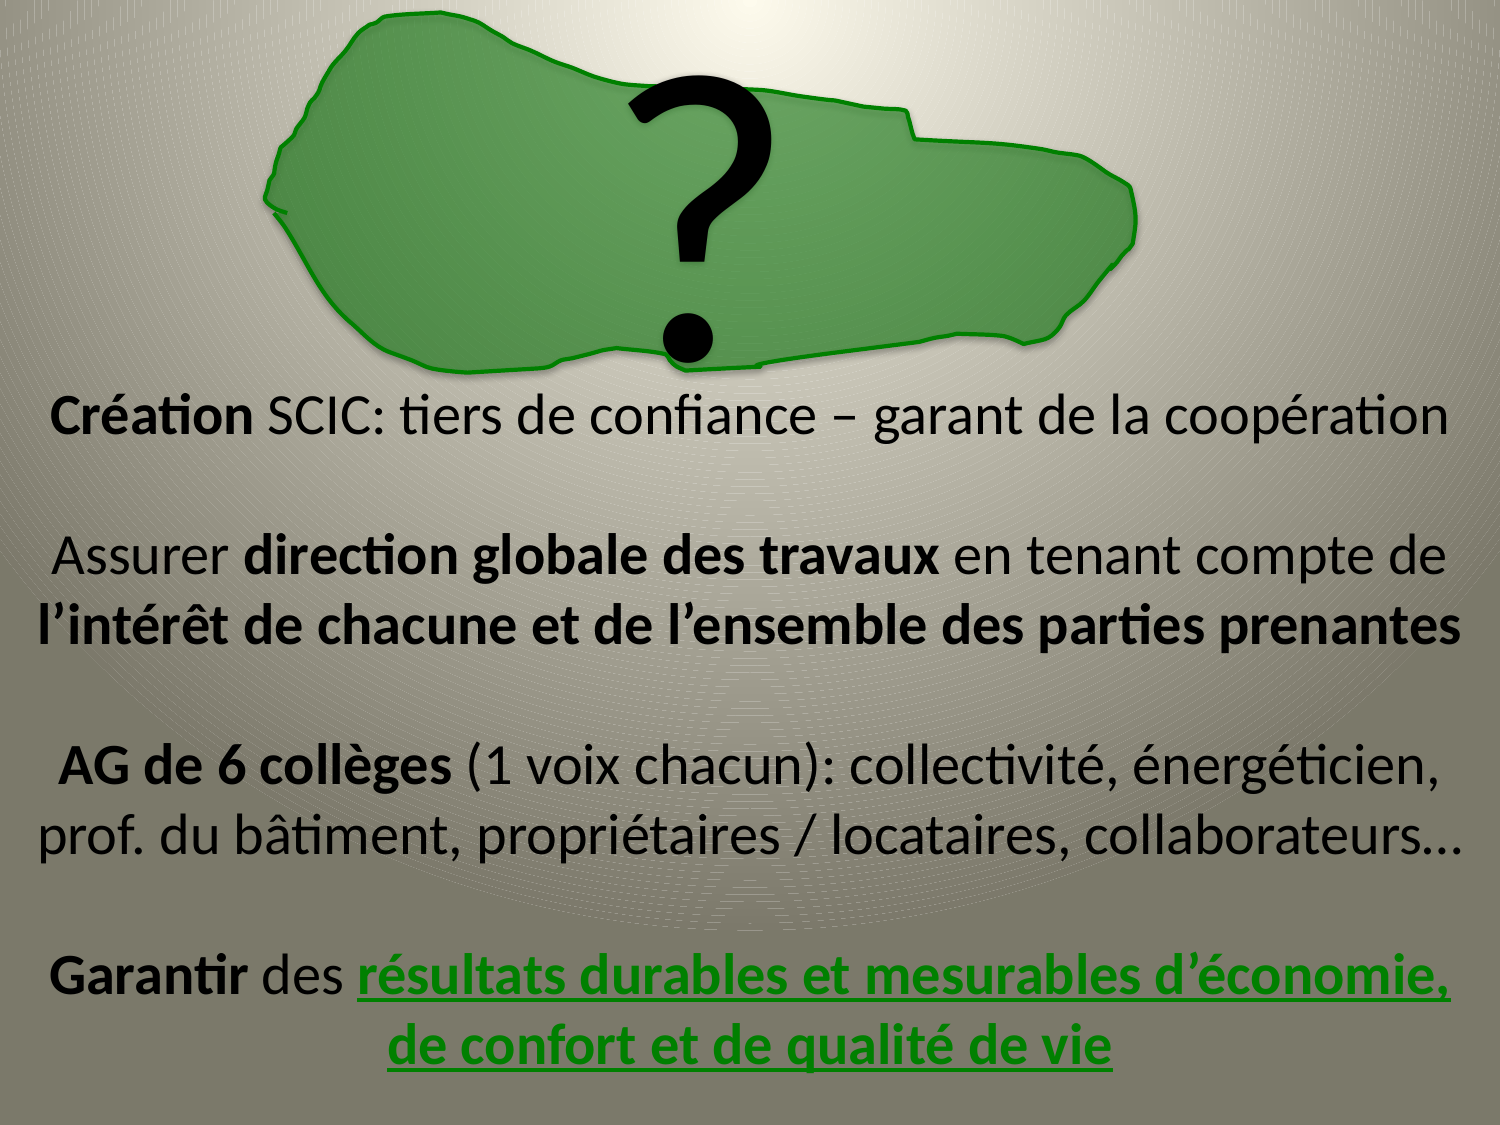

?

Création SCIC: tiers de confiance – garant de la coopération

Assurer direction globale des travaux en tenant compte de l’intérêt de chacune et de l’ensemble des parties prenantes

AG de 6 collèges (1 voix chacun): collectivité, énergéticien, prof. du bâtiment, propriétaires / locataires, collaborateurs…

Garantir des résultats durables et mesurables d’économie, de confort et de qualité de vie